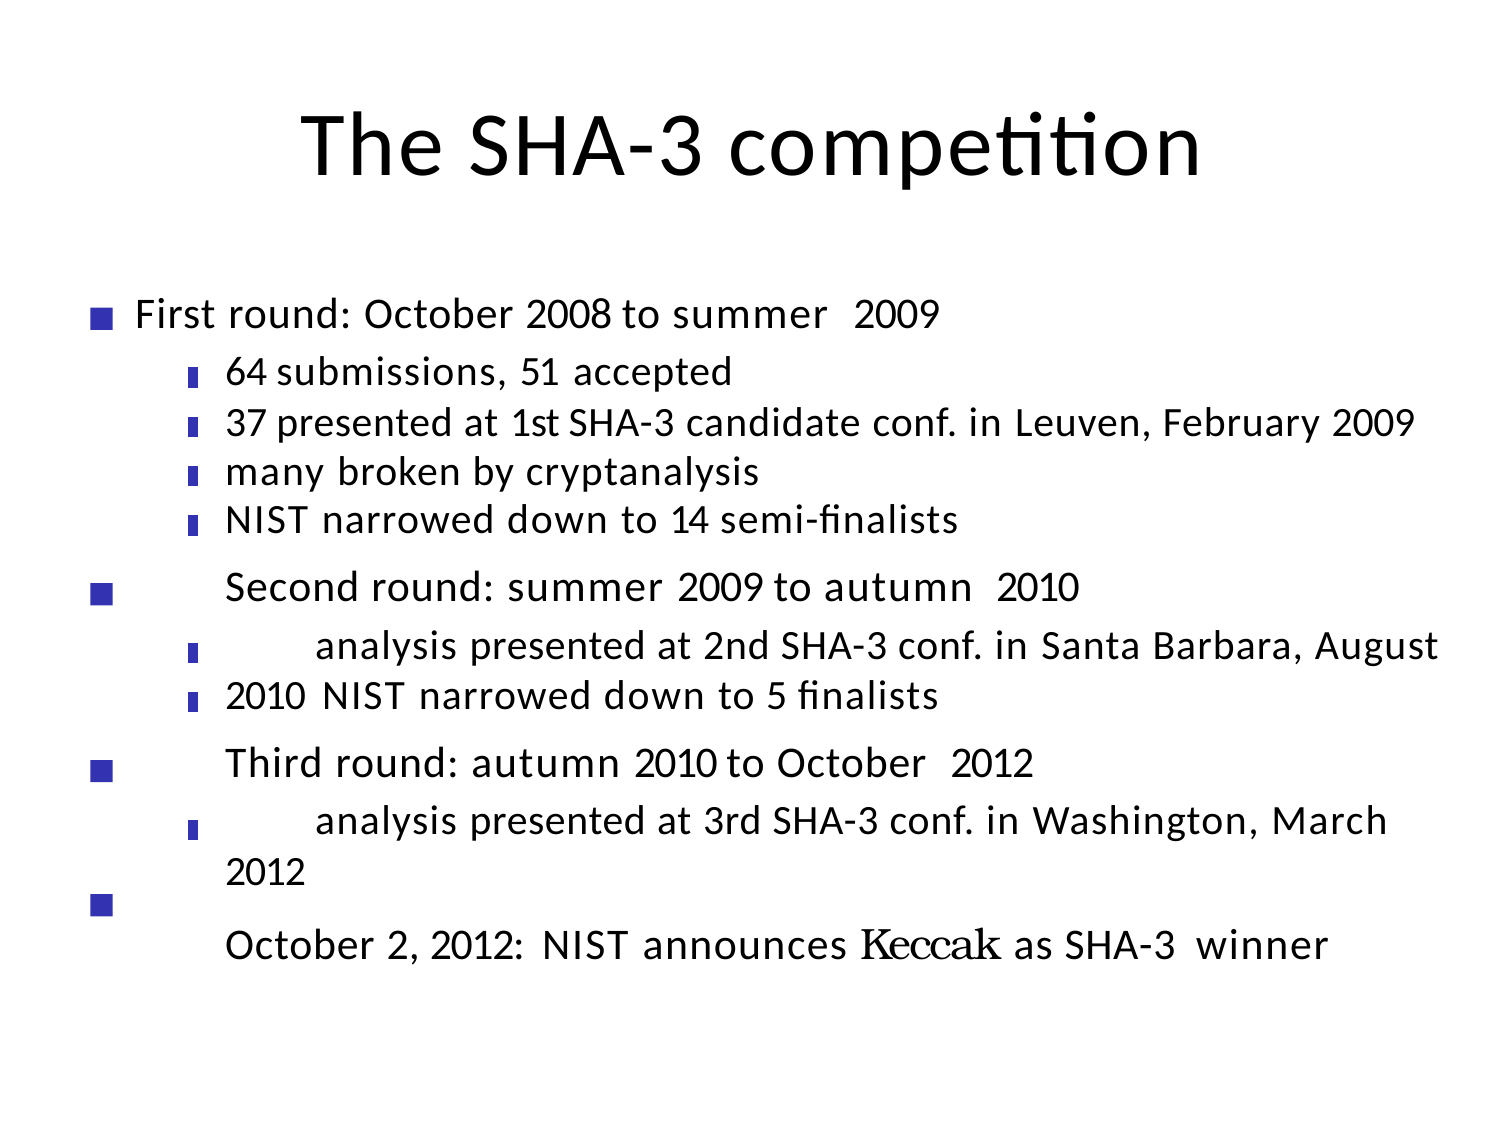

# The SHA-3 competition
First round: October 2008 to summer 2009
64 submissions, 51 accepted
37 presented at 1st SHA-3 candidate conf. in Leuven, February 2009  many broken by cryptanalysis
NIST narrowed down to 14 semi-ﬁnalists
Second round: summer 2009 to autumn 2010
analysis presented at 2nd SHA-3 conf. in Santa Barbara, August 2010  NIST narrowed down to 5 ﬁnalists
Third round: autumn 2010 to October  2012
analysis presented at 3rd SHA-3 conf. in Washington, March 2012
October 2, 2012:  NIST announces Keccak as SHA-3 winner